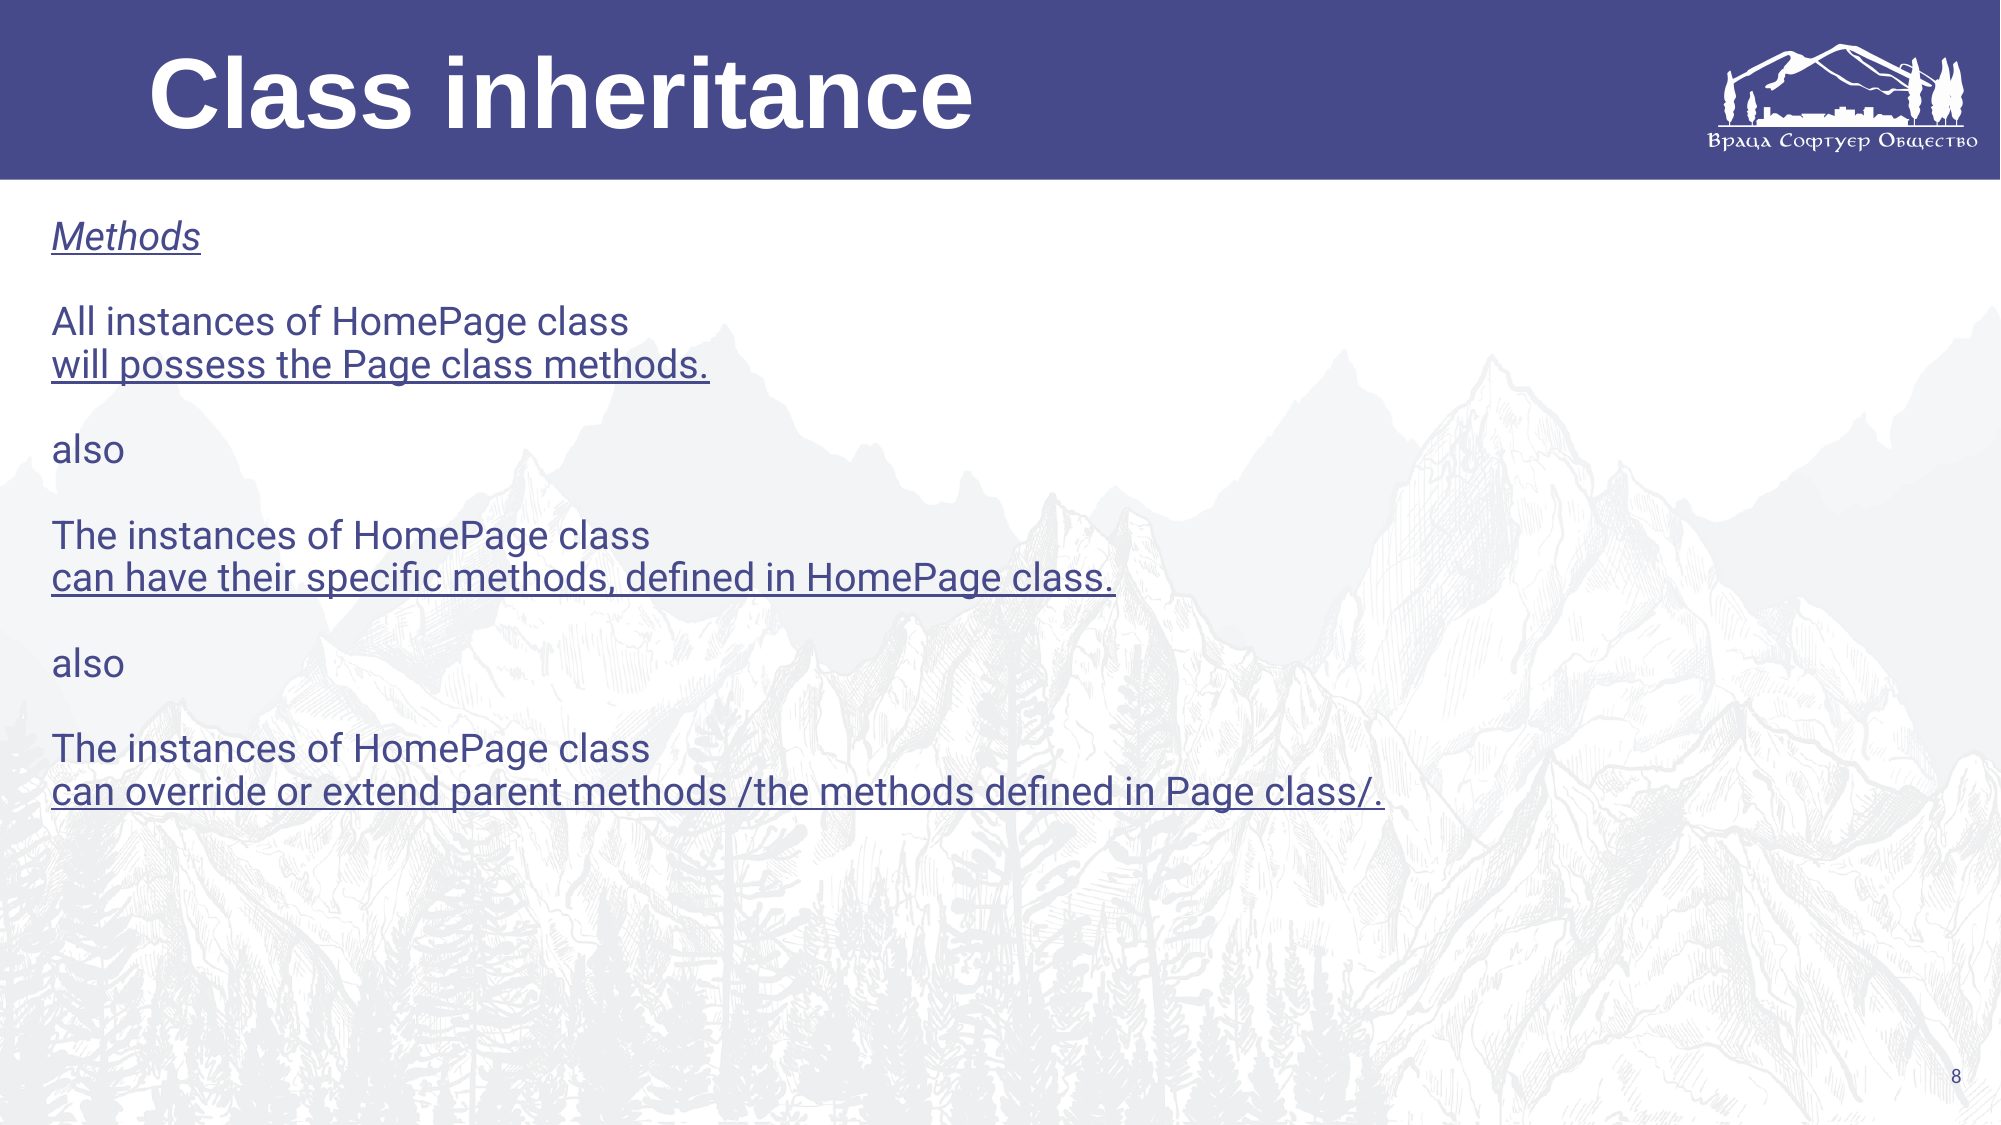

# Class inheritance
Methods

All instances of HomePage class
will possess the Page class methods.

also

The instances of HomePage class
can have their specific methods, defined in HomePage class.

also

The instances of HomePage class
can override or extend parent methods /the methods defined in Page class/.

8